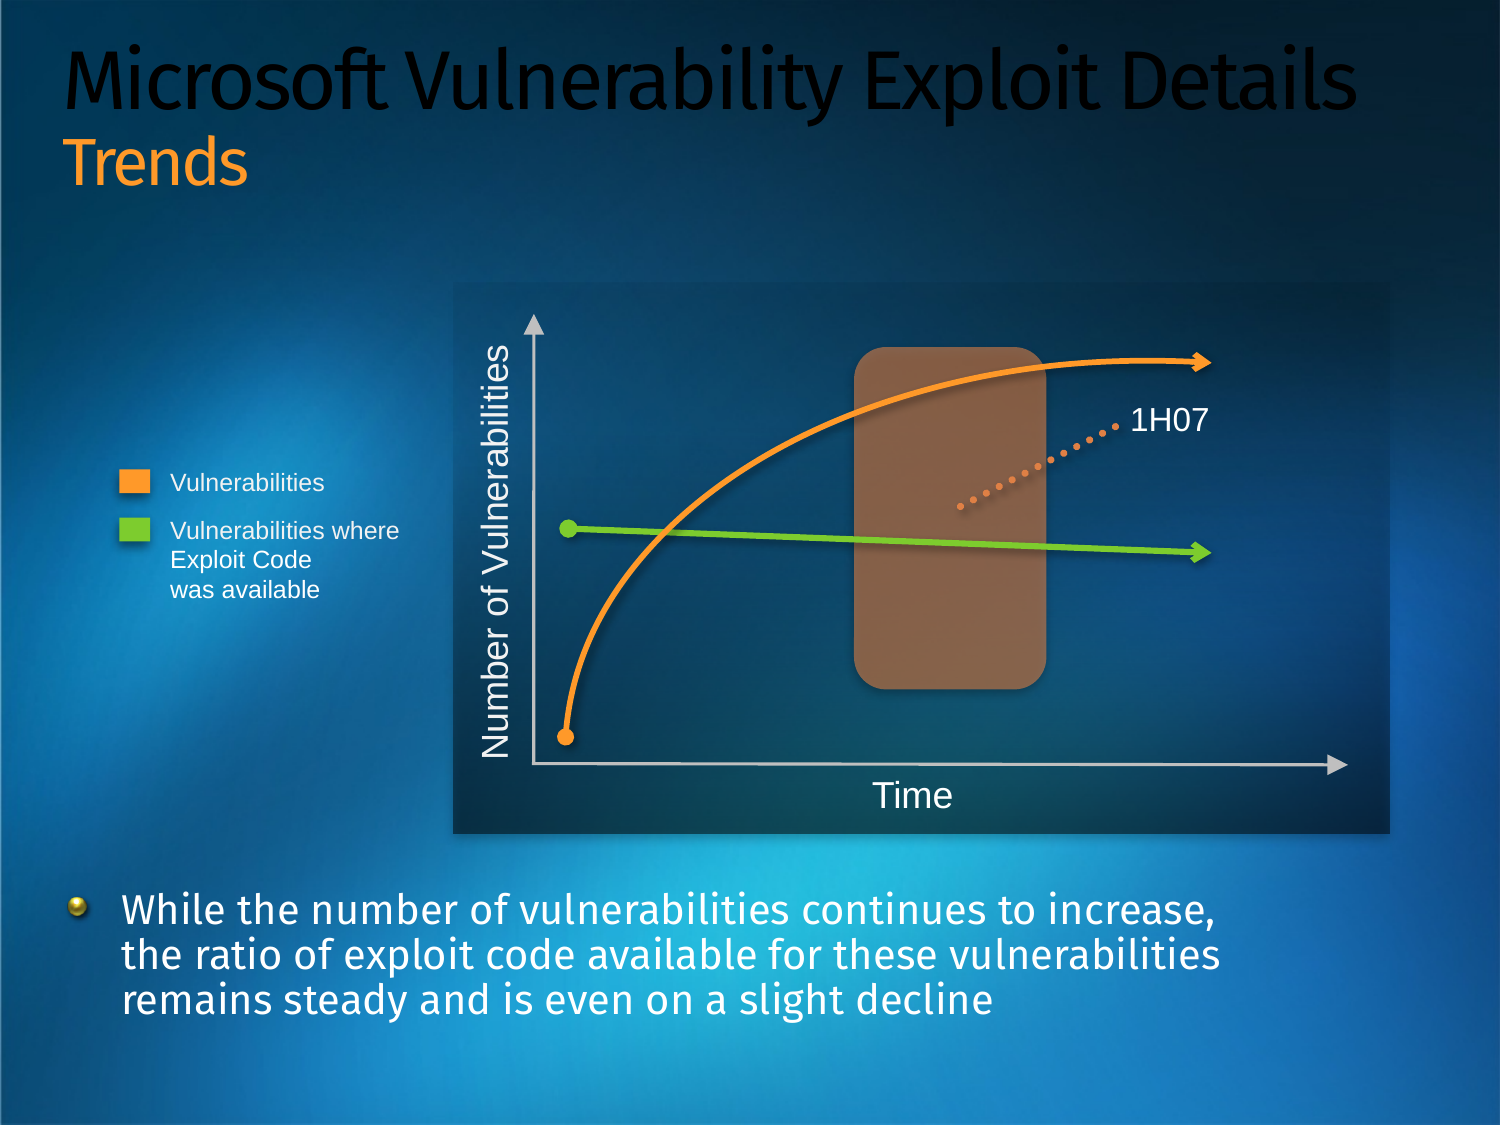

# Microsoft Vulnerability Exploit Details Trends

1H07
Number of Vulnerabilities

Time
Vulnerabilities

Vulnerabilities where Exploit Code
was available

While the number of vulnerabilities continues to increase,
the ratio of exploit code available for these vulnerabilities
remains steady and is even on a slight decline